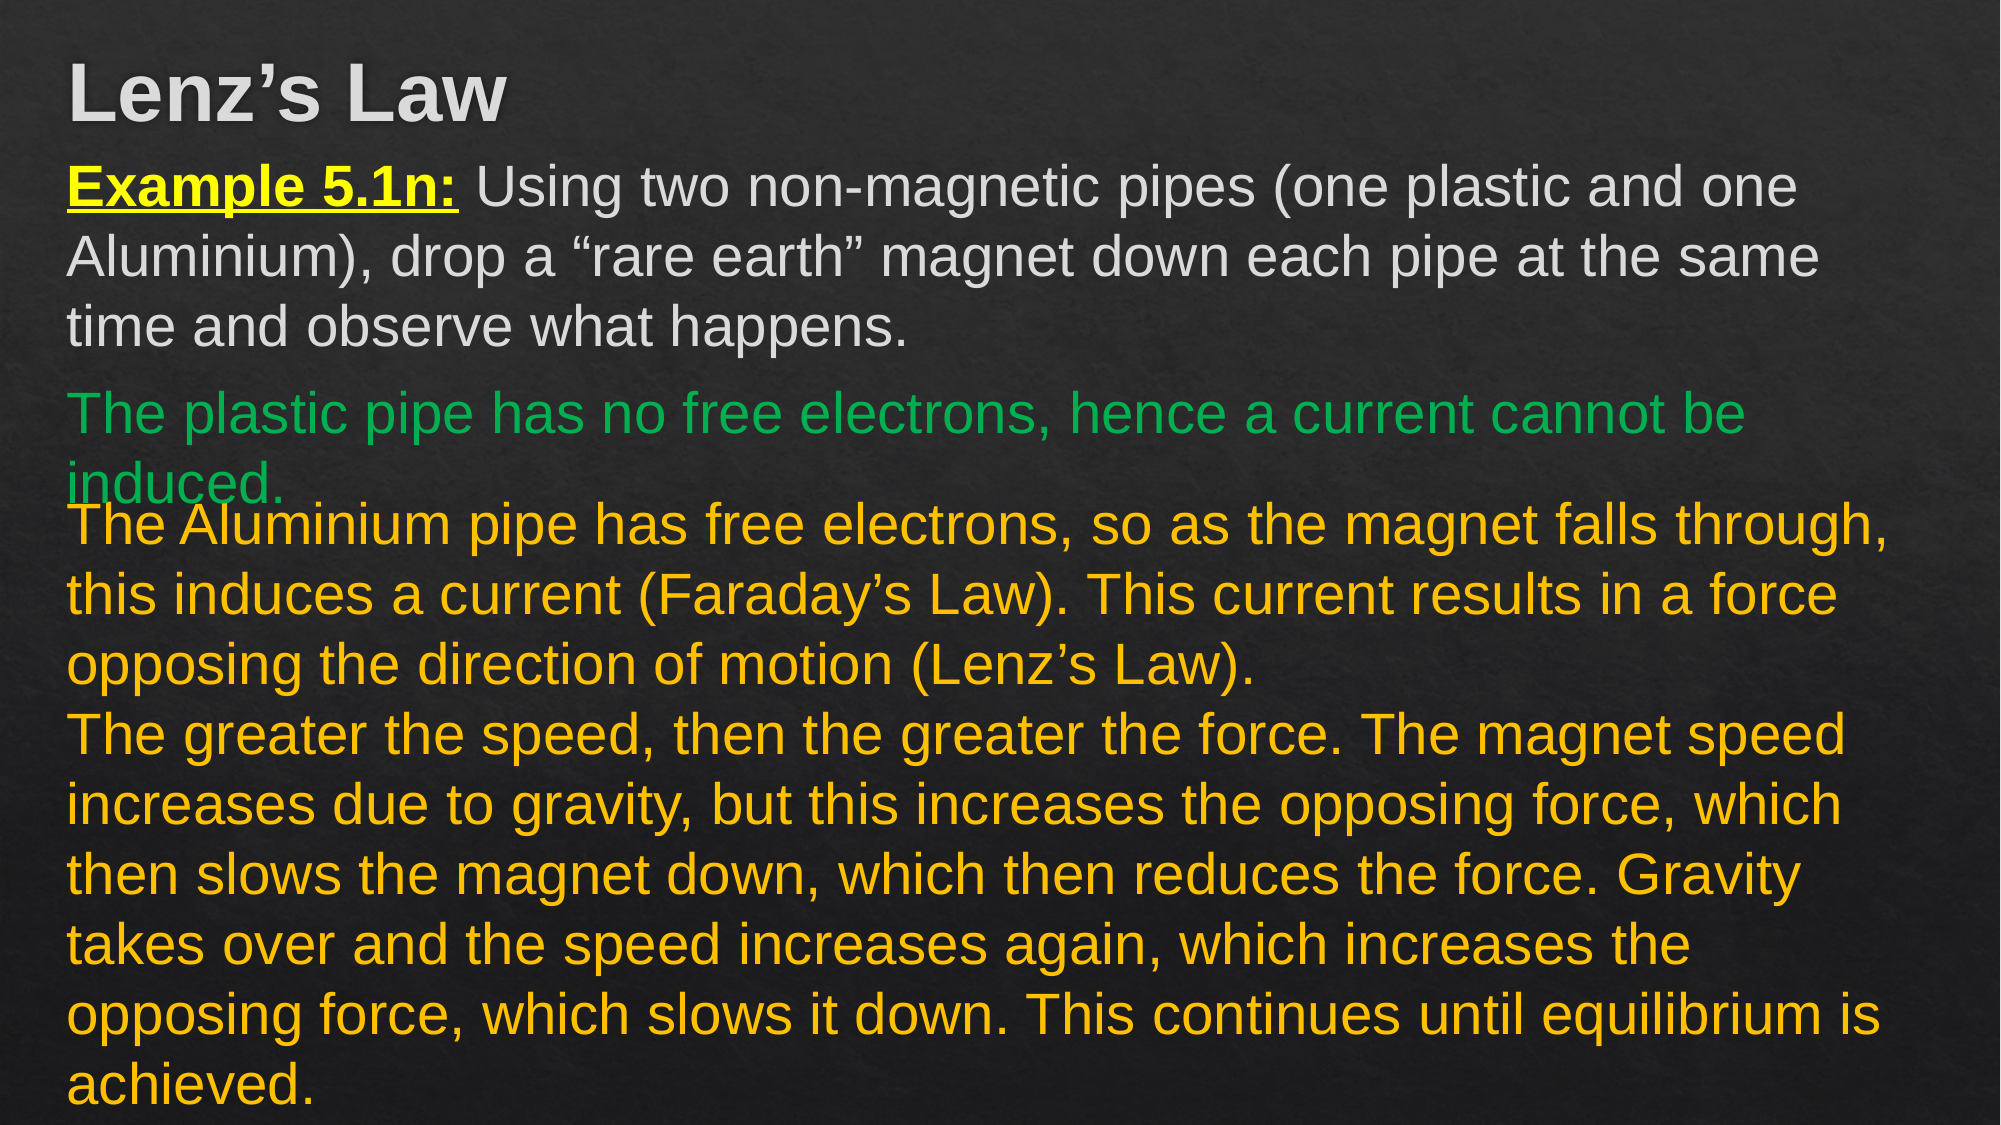

# Lenz’s Law
Example 5.1n: Using two non-magnetic pipes (one plastic and one Aluminium), drop a “rare earth” magnet down each pipe at the same time and observe what happens.
The plastic pipe has no free electrons, hence a current cannot be induced.
The Aluminium pipe has free electrons, so as the magnet falls through, this induces a current (Faraday’s Law). This current results in a force opposing the direction of motion (Lenz’s Law).
The greater the speed, then the greater the force. The magnet speed increases due to gravity, but this increases the opposing force, which then slows the magnet down, which then reduces the force. Gravity takes over and the speed increases again, which increases the opposing force, which slows it down. This continues until equilibrium is achieved.